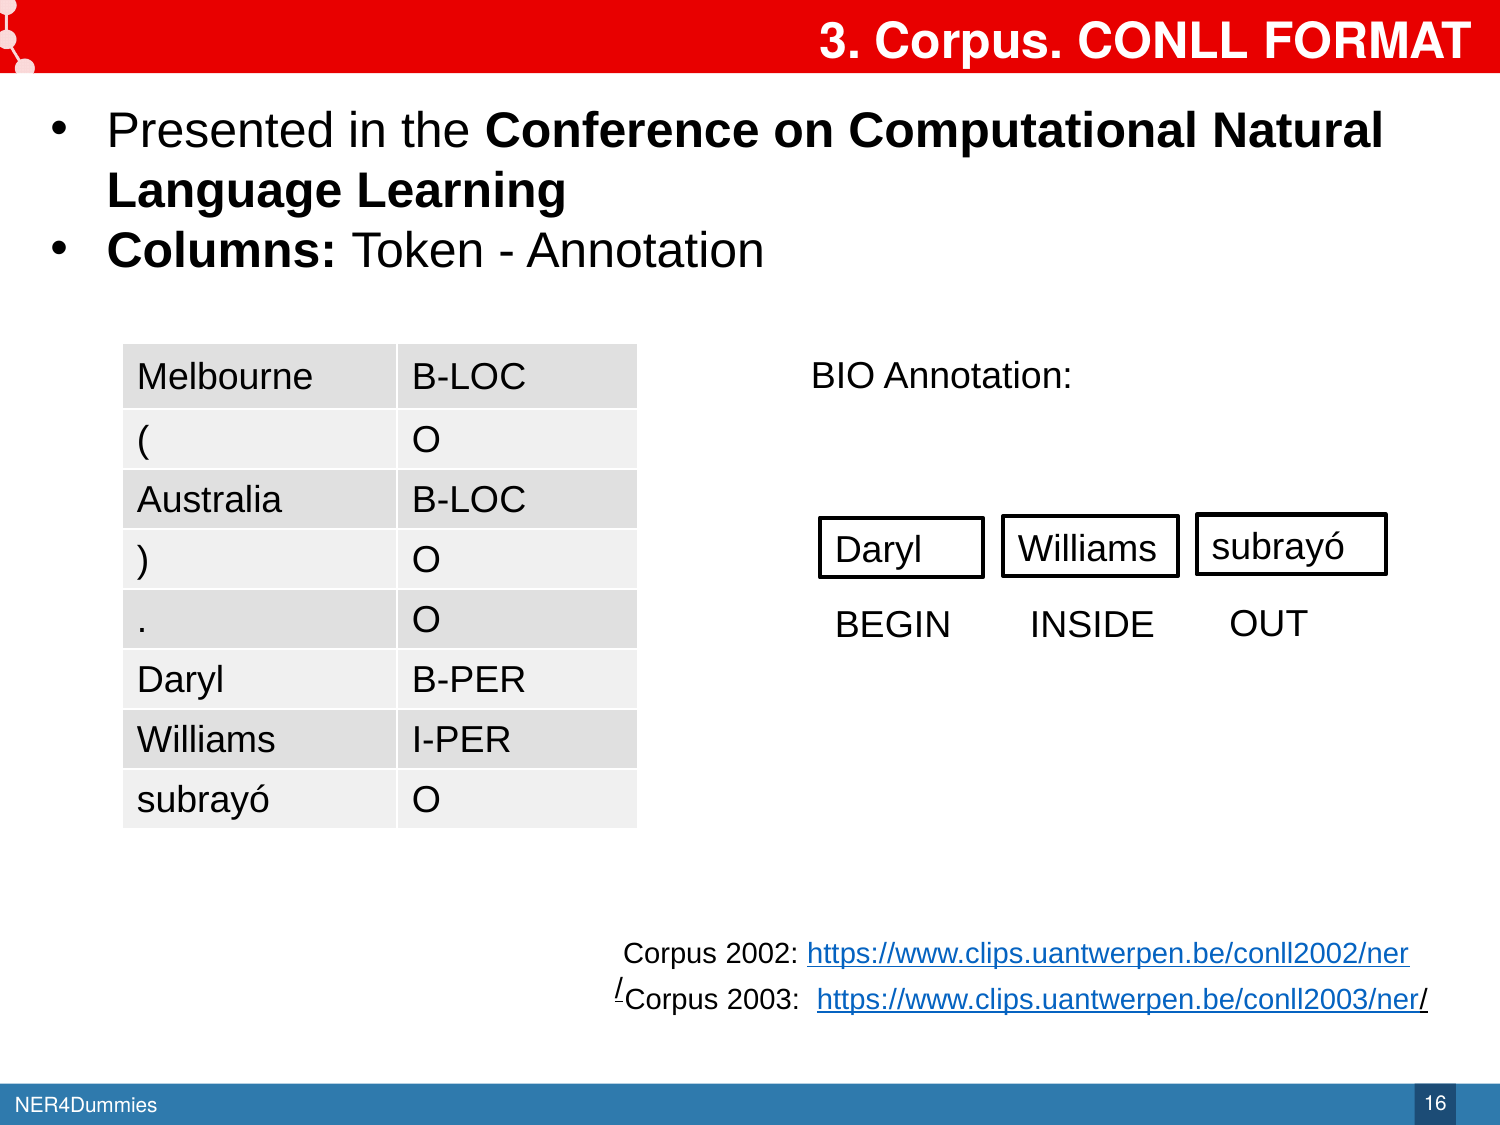

# 3. Corpus. CONLL FORMAT
Presented in the Conference on Computational Natural Language Learning
Columns: Token - Annotation
| Melbourne | B-LOC |
| --- | --- |
| ( | O |
| Australia | B-LOC |
| ) | O |
| . | O |
| Daryl | B-PER |
| Williams | I-PER |
| subrayó | O |
BIO Annotation:
subrayó
Williams
Daryl
OUT
BEGIN
INSIDE
 Corpus 2002: https://www.clips.uantwerpen.be/conll2002/ner/
 Corpus 2003:  https://www.clips.uantwerpen.be/conll2003/ner/
16